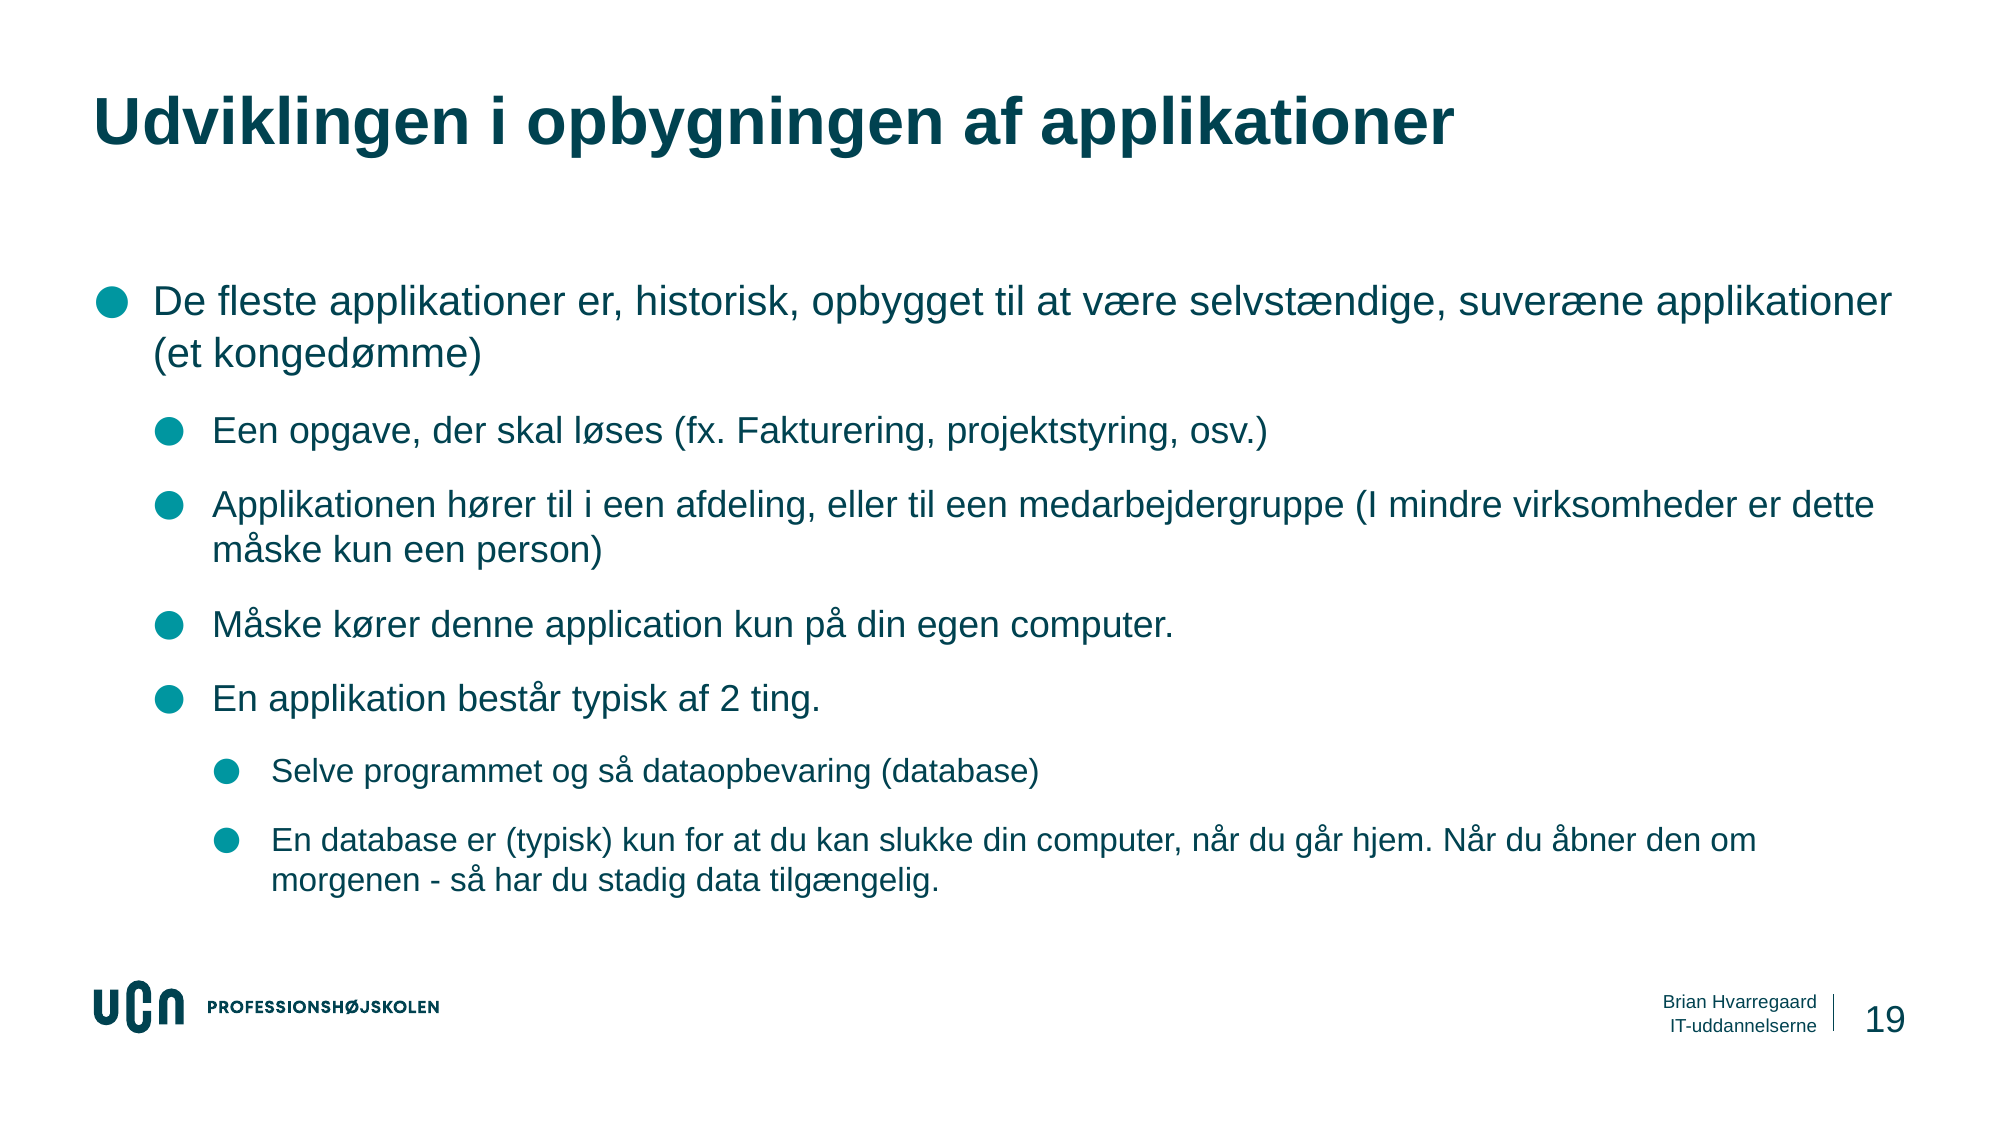

# Udviklingen i opbygningen af applikationer
De fleste applikationer er, historisk, opbygget til at være selvstændige, suveræne applikationer (et kongedømme)
Een opgave, der skal løses (fx. Fakturering, projektstyring, osv.)
Applikationen hører til i een afdeling, eller til een medarbejdergruppe (I mindre virksomheder er dette måske kun een person)
Måske kører denne application kun på din egen computer.
En applikation består typisk af 2 ting.
Selve programmet og så dataopbevaring (database)
En database er (typisk) kun for at du kan slukke din computer, når du går hjem. Når du åbner den om morgenen - så har du stadig data tilgængelig.
19